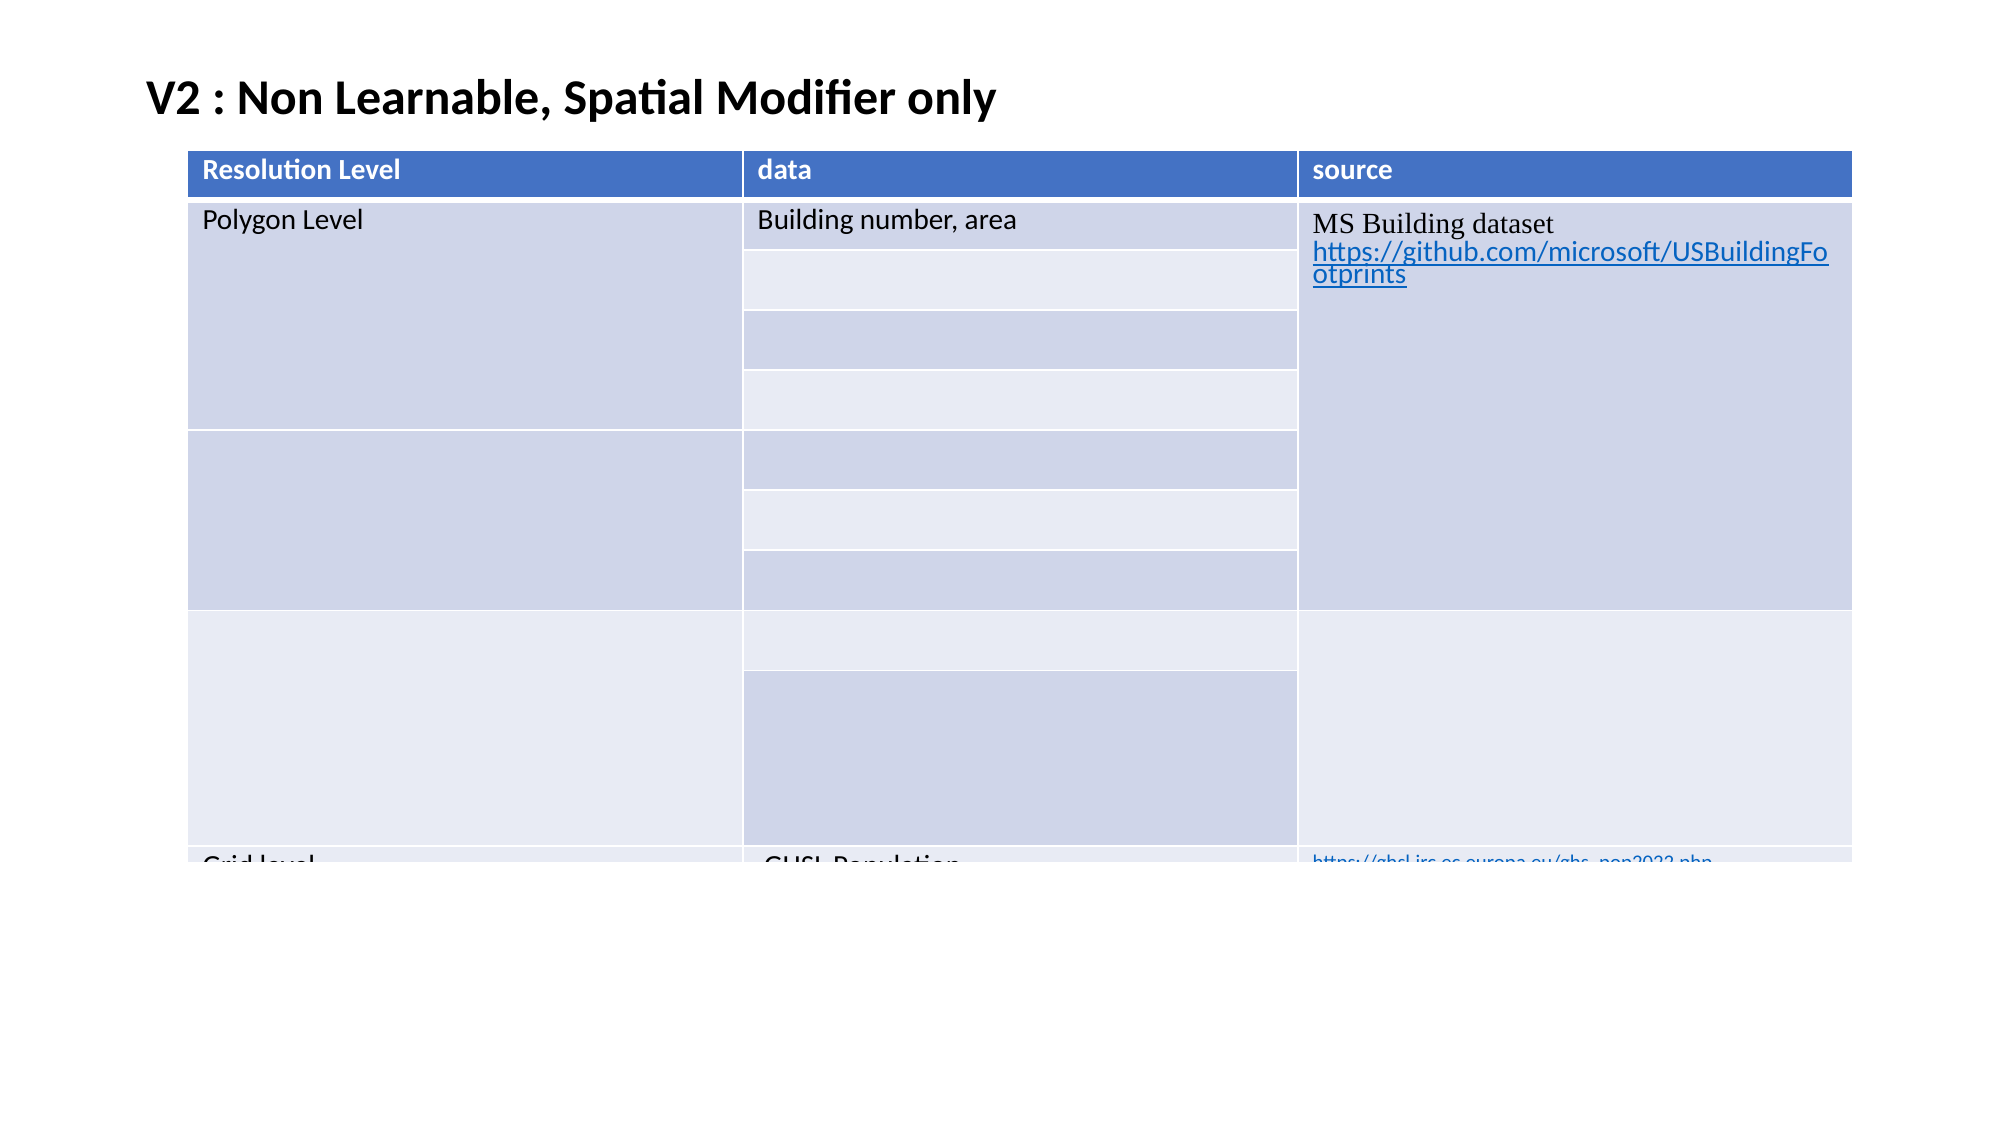

V2 : Non Learnable, Spatial Modifier only
| Resolution Level | data | source |
| --- | --- | --- |
| Polygon Level | Building number, area | MS Building dataset https://github.com/microsoft/USBuildingFootprints |
|  |  |  |
|  |  |  |
|  |  |  |
|  |  |  |
|  |  |  |
|  |  |  |
|  |  |  |
|  |  |  |
| Grid level | GHSL Population | https://ghsl.jrc.ec.europa.eu/ghs\_pop2022.php |
|  | EU, VIIRS nightlights (alternative ?) | https://eogdata.mines.edu/products/vnl/ |
|  | GHSL Building Height | https://ghsl.jrc.ec.europa.eu/ghs\_buH2022.php |
|  |  |  |
|  |  |  |
|  |  |  |
|  |  |  |
|  |  |  |